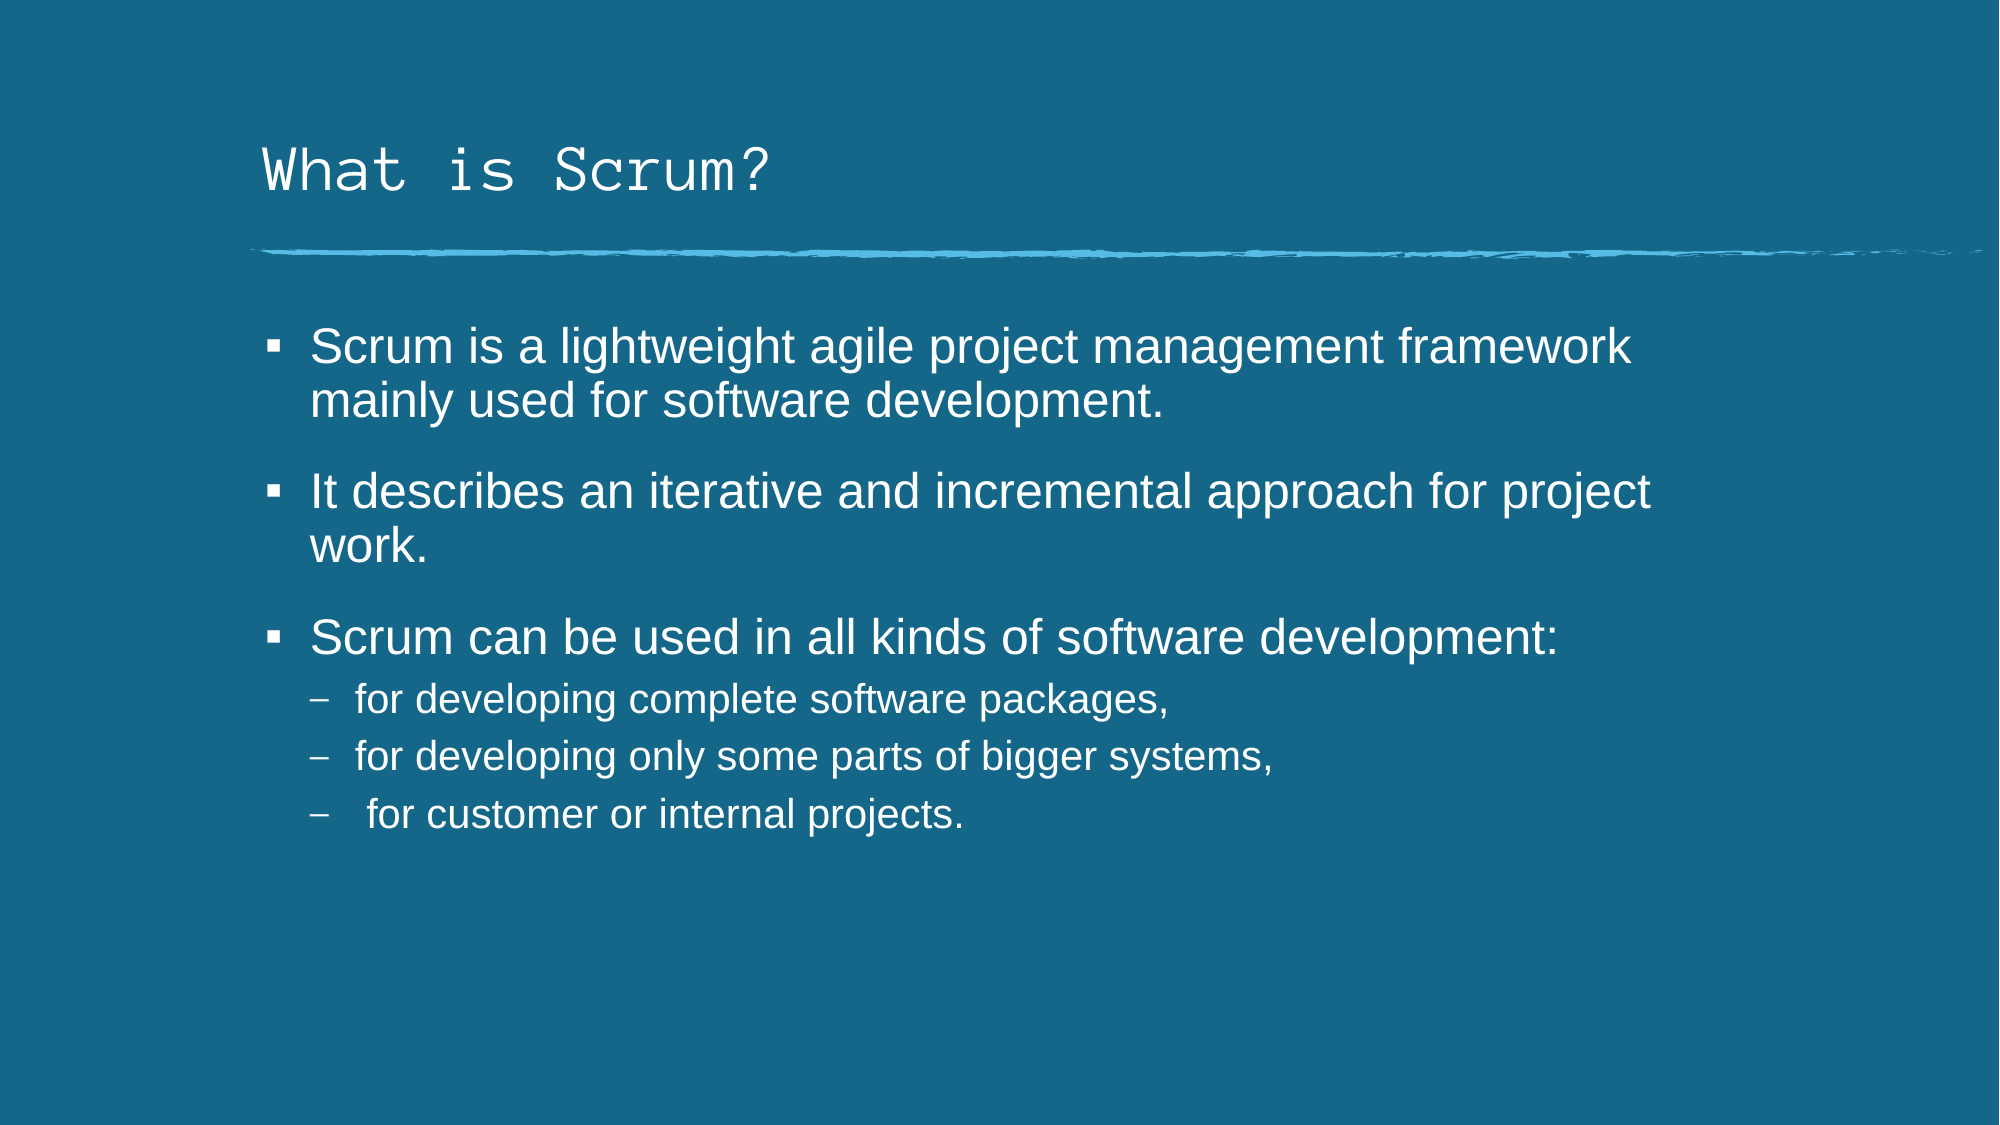

# What is Scrum?
Scrum is a lightweight agile project management framework mainly used for software development.
It describes an iterative and incremental approach for project work.
Scrum can be used in all kinds of software development:
for developing complete software packages,
for developing only some parts of bigger systems,
 for customer or internal projects.